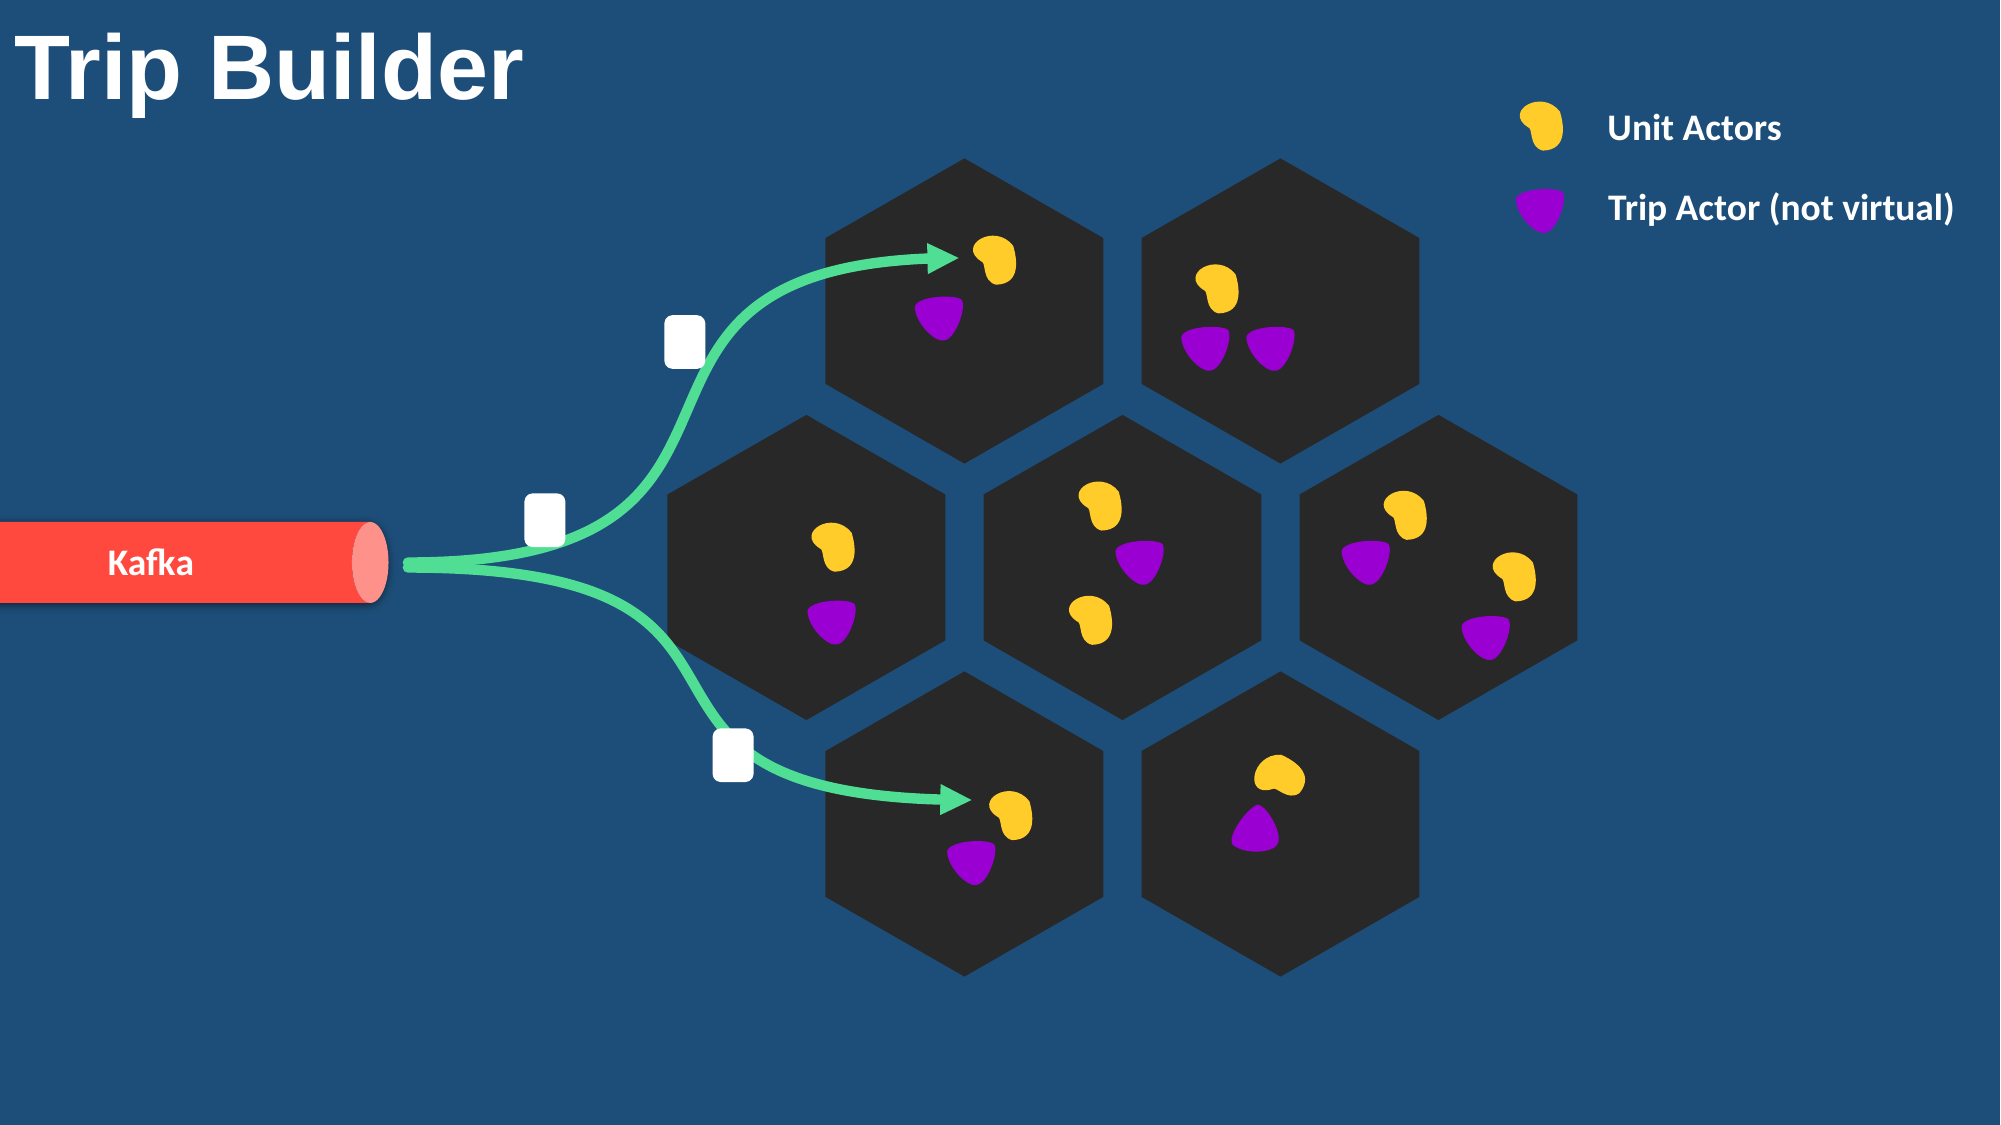

Trip Builder
Unit Actors

Trip Actor (not virtual)

Kafka